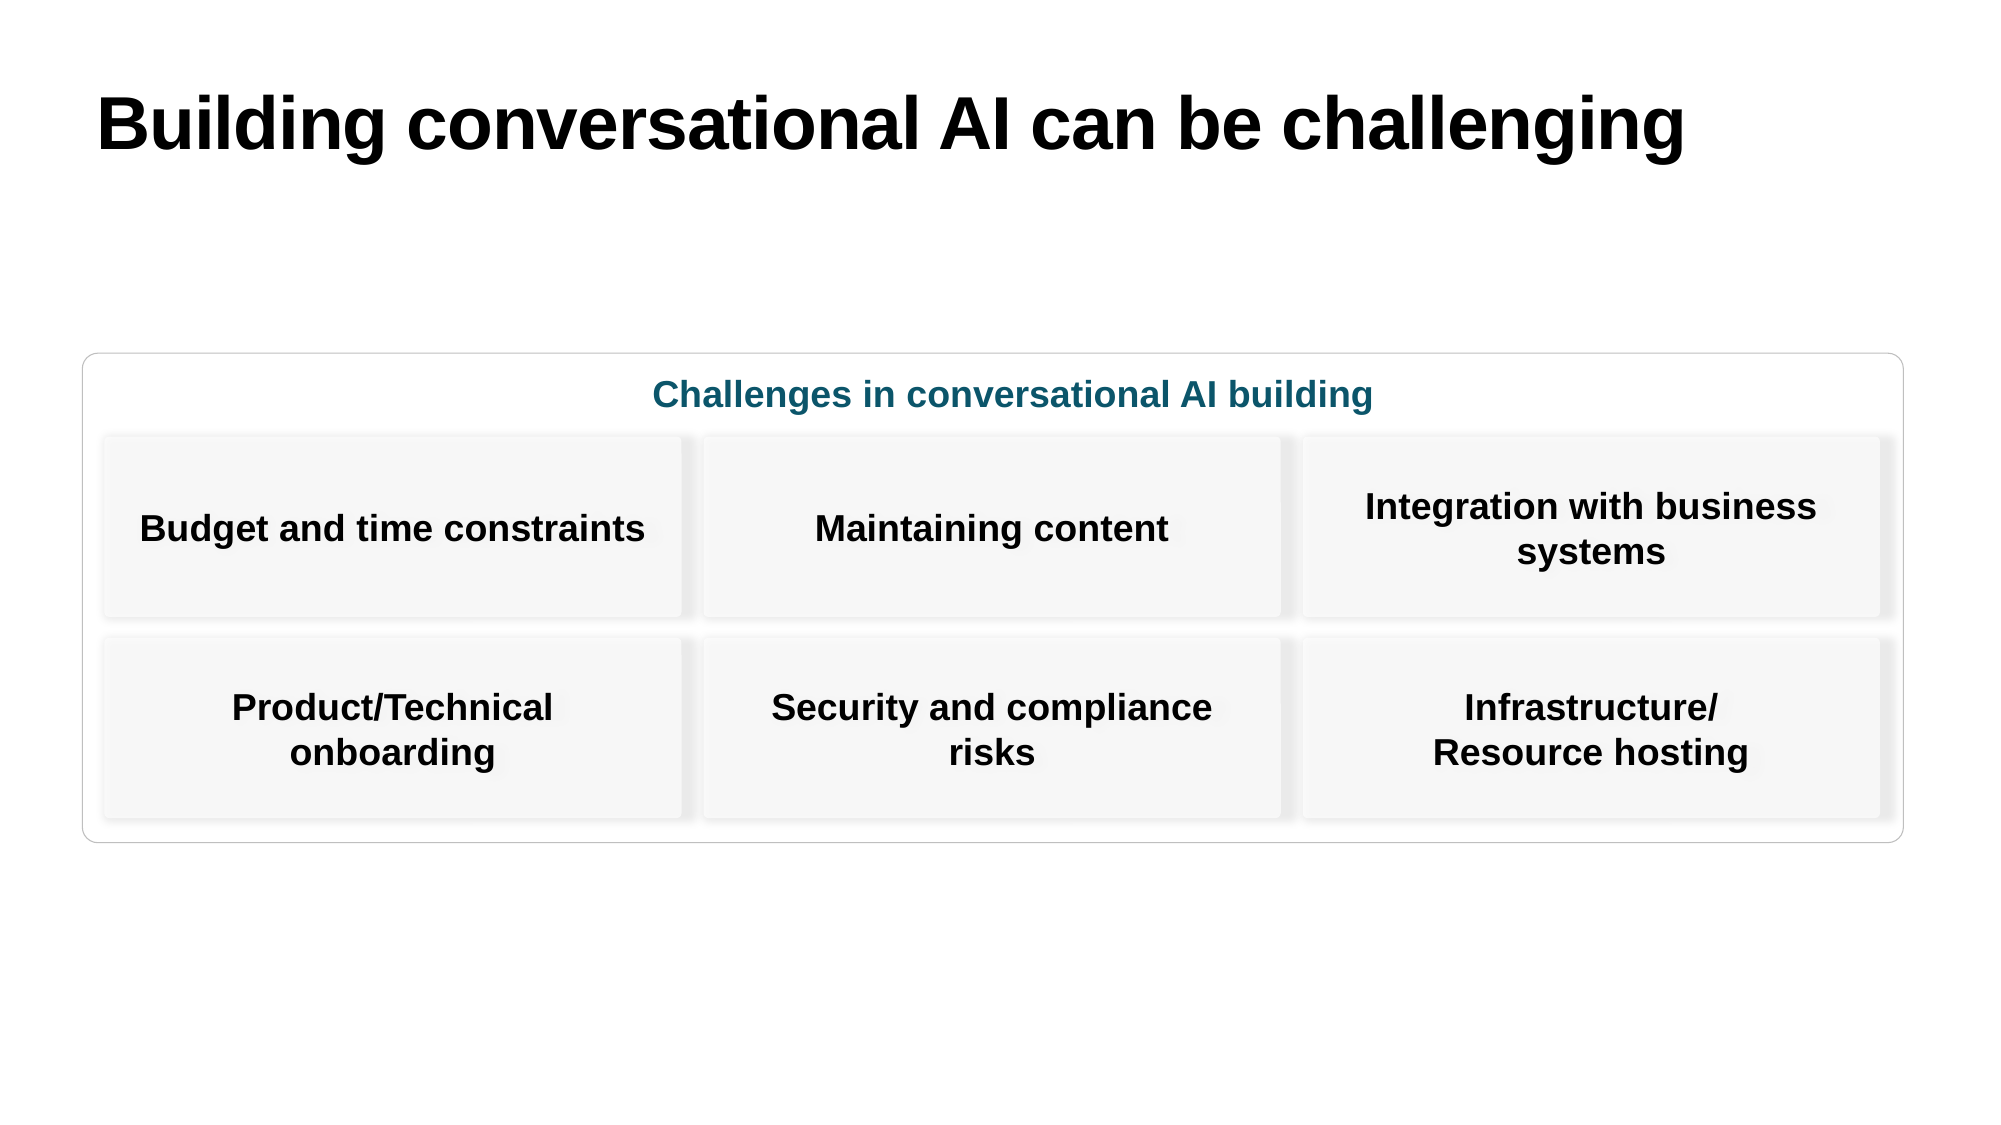

# Building conversational AI can be challenging

Challenges in conversational AI building
Budget and time constraints
Maintaining content
Integration with business systems
Product/Technical onboarding
Security and compliance risks
Infrastructure/
Resource hosting